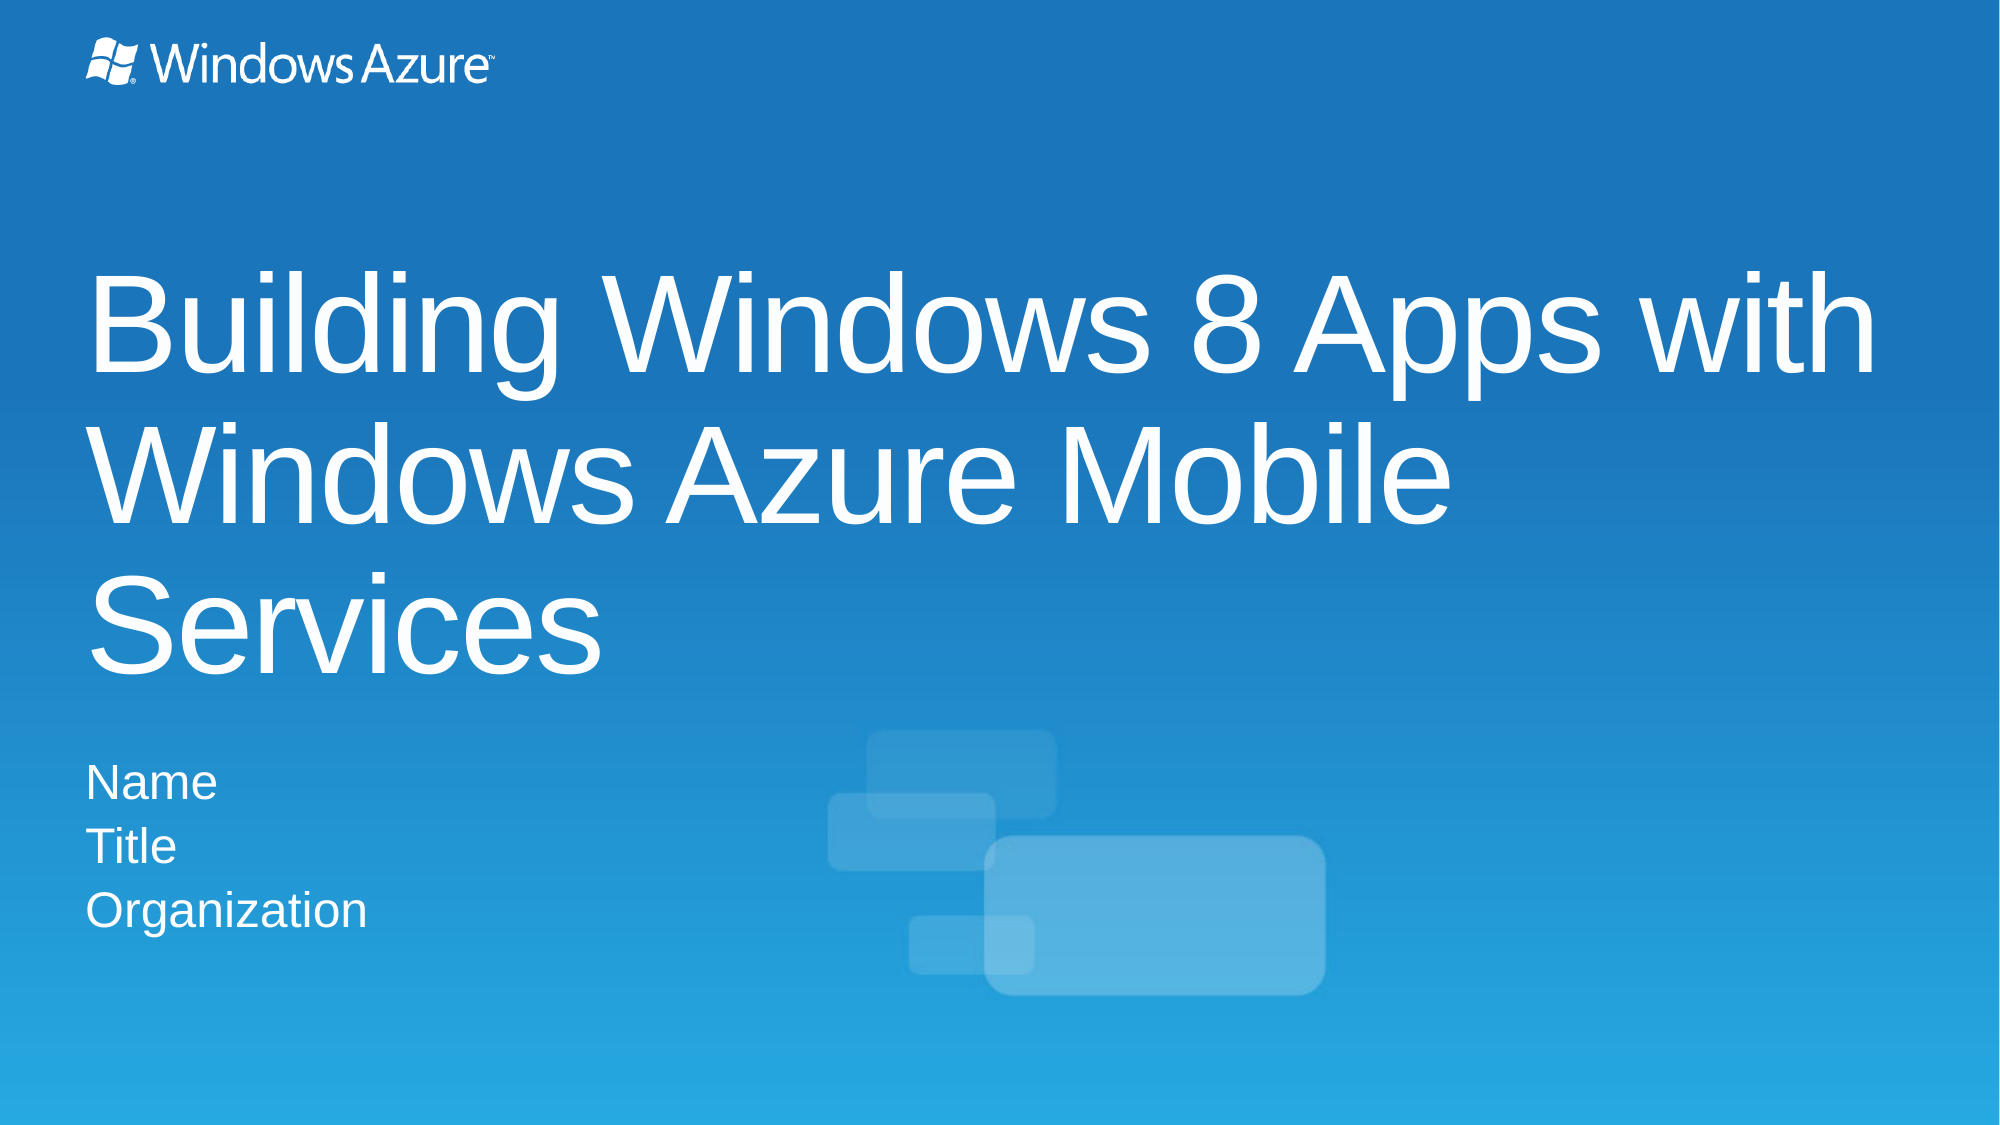

# Building Windows 8 Apps with Windows Azure Mobile Services
Name
Title
Organization